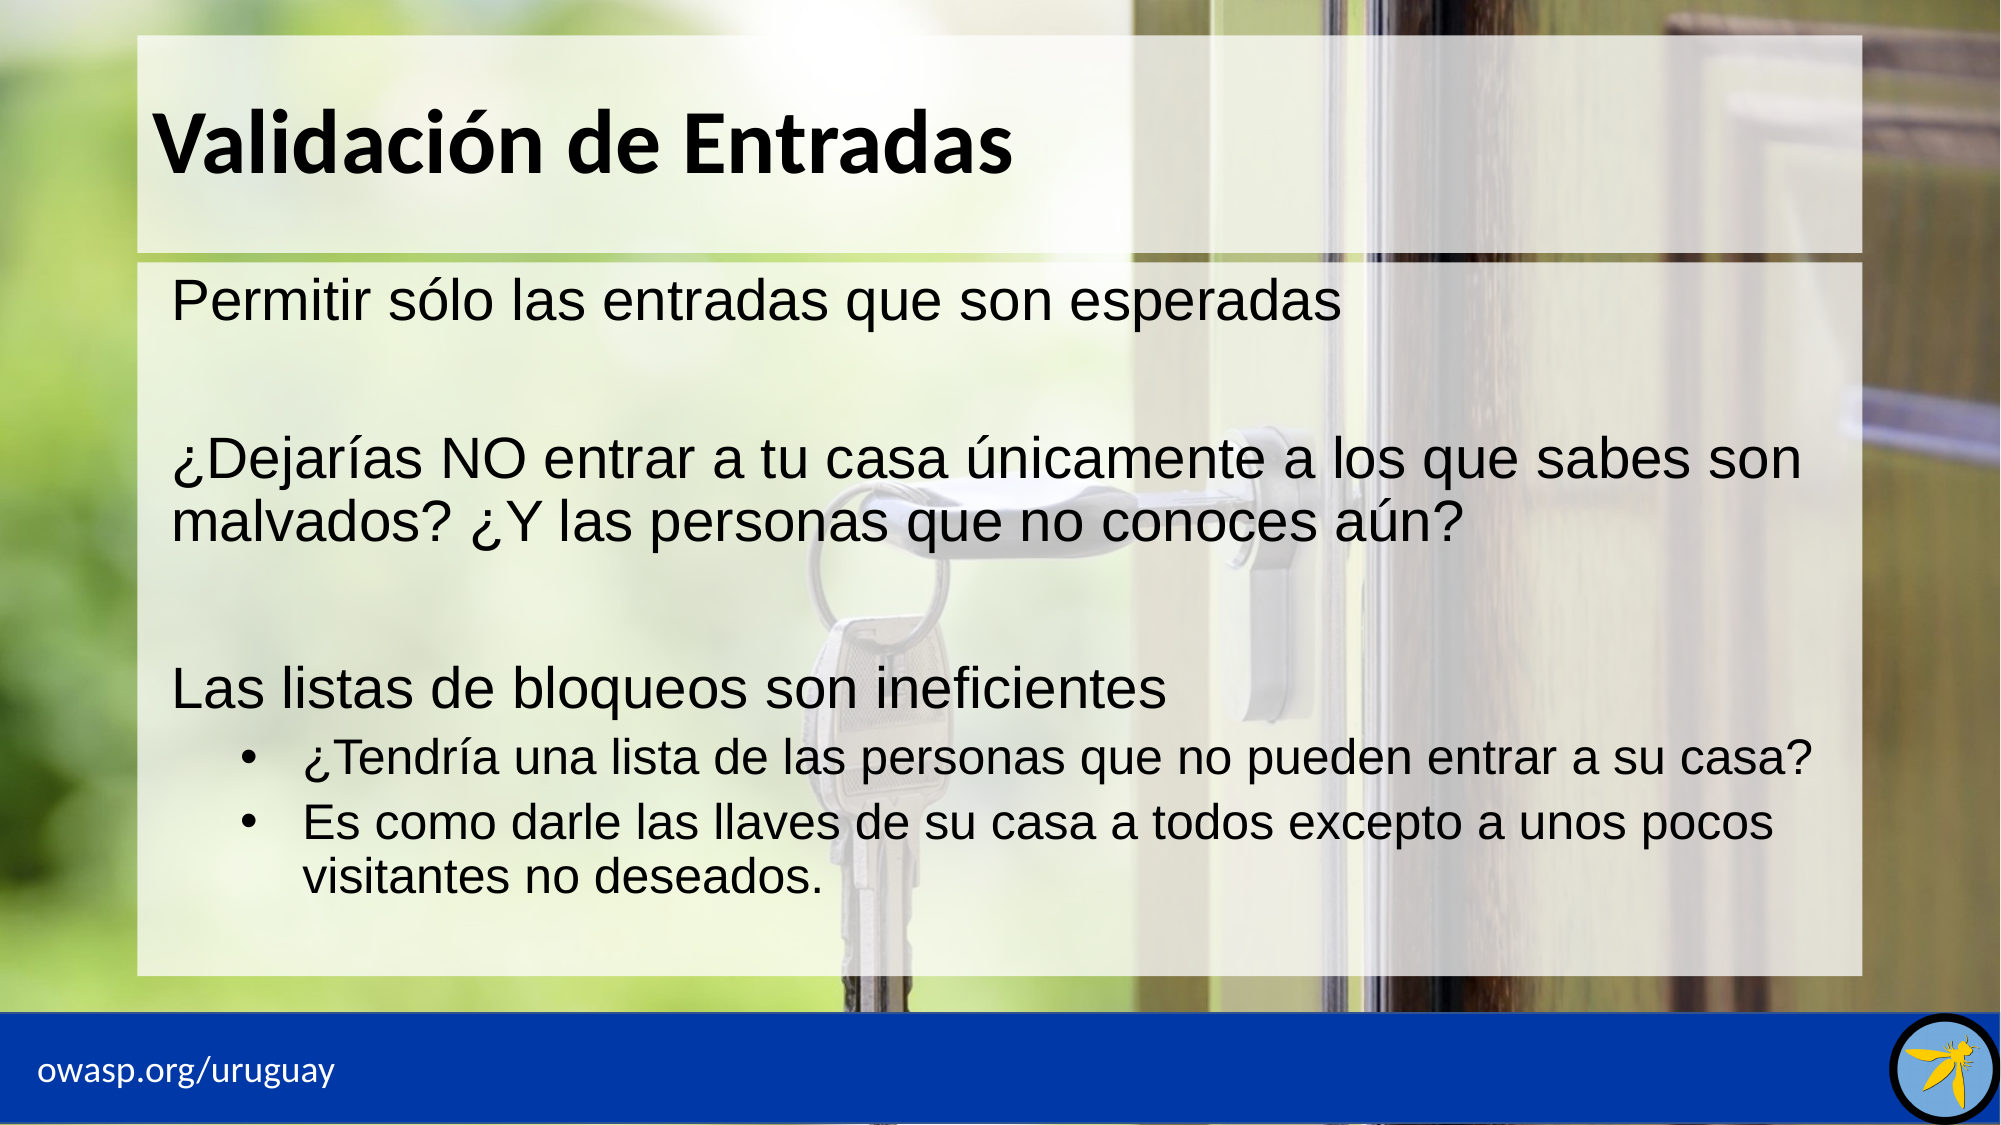

# Validación de Entradas
Permitir sólo las entradas que son esperadas

¿Dejarías NO entrar a tu casa únicamente a los que sabes son malvados? ¿Y las personas que no conoces aún?

Las listas de bloqueos son ineficientes
¿Tendría una lista de las personas que no pueden entrar a su casa?
Es como darle las llaves de su casa a todos excepto a unos pocos visitantes no deseados.